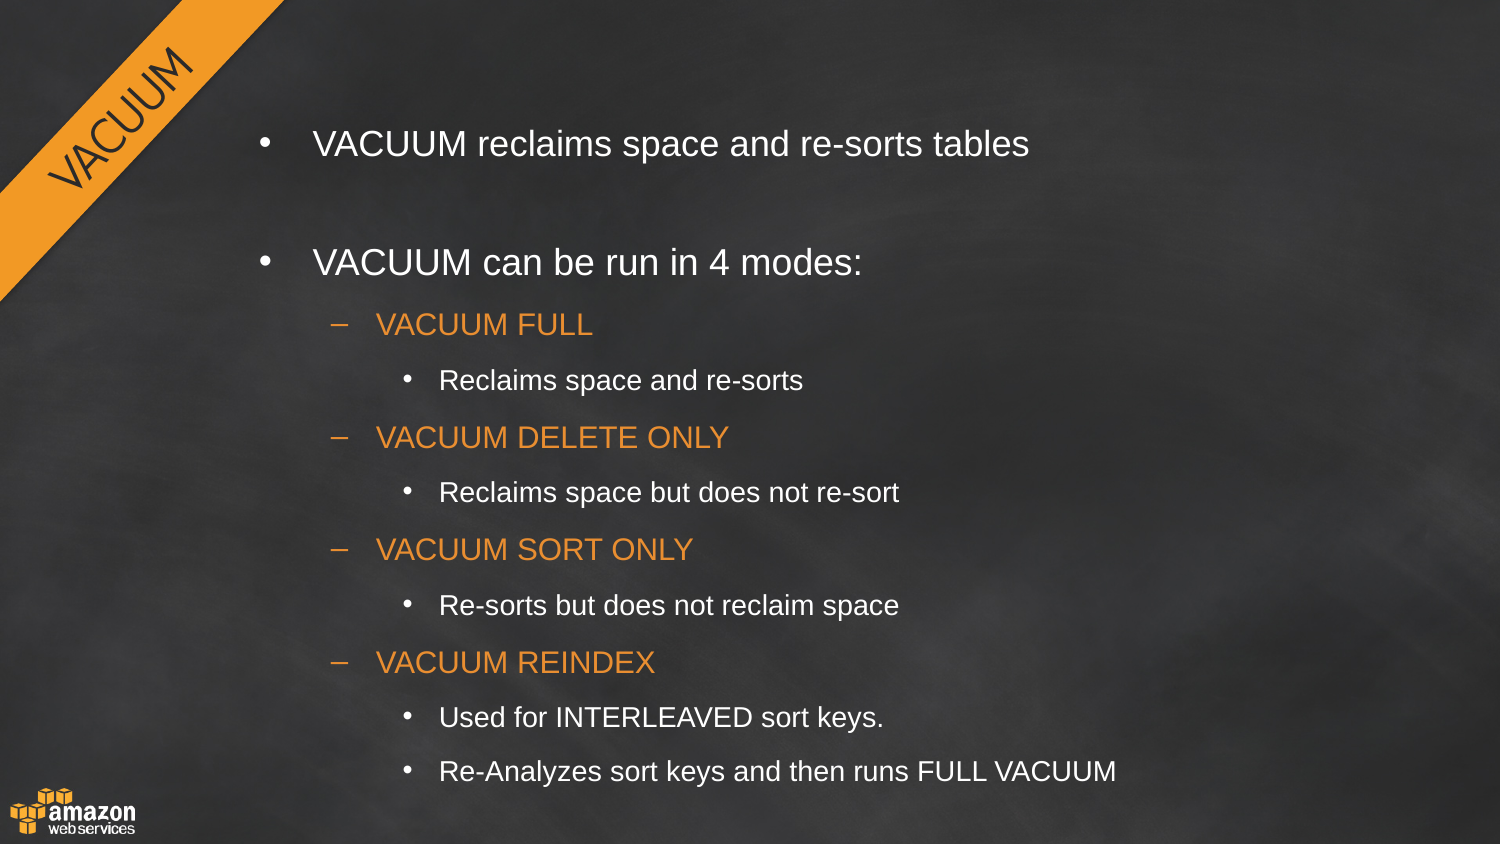

VACUUM
VACUUM reclaims space and re-sorts tables

VACUUM can be run in 4 modes:
VACUUM FULL
Reclaims space and re-sorts
VACUUM DELETE ONLY
Reclaims space but does not re-sort
VACUUM SORT ONLY
Re-sorts but does not reclaim space
VACUUM REINDEX
Used for INTERLEAVED sort keys.
Re-Analyzes sort keys and then runs FULL VACUUM